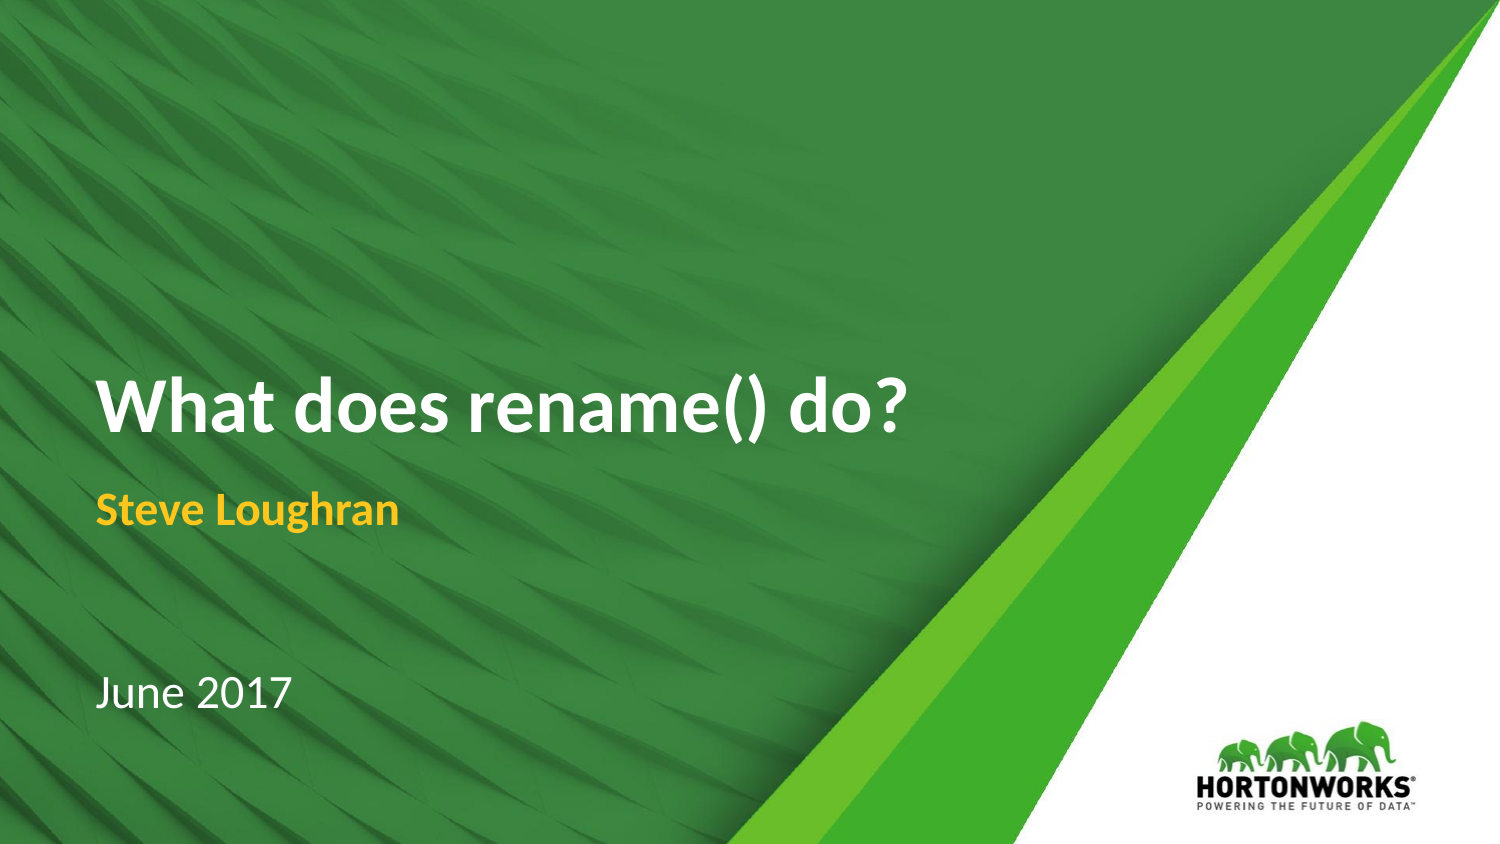

# What does rename() do?
Steve Loughran

June 2017